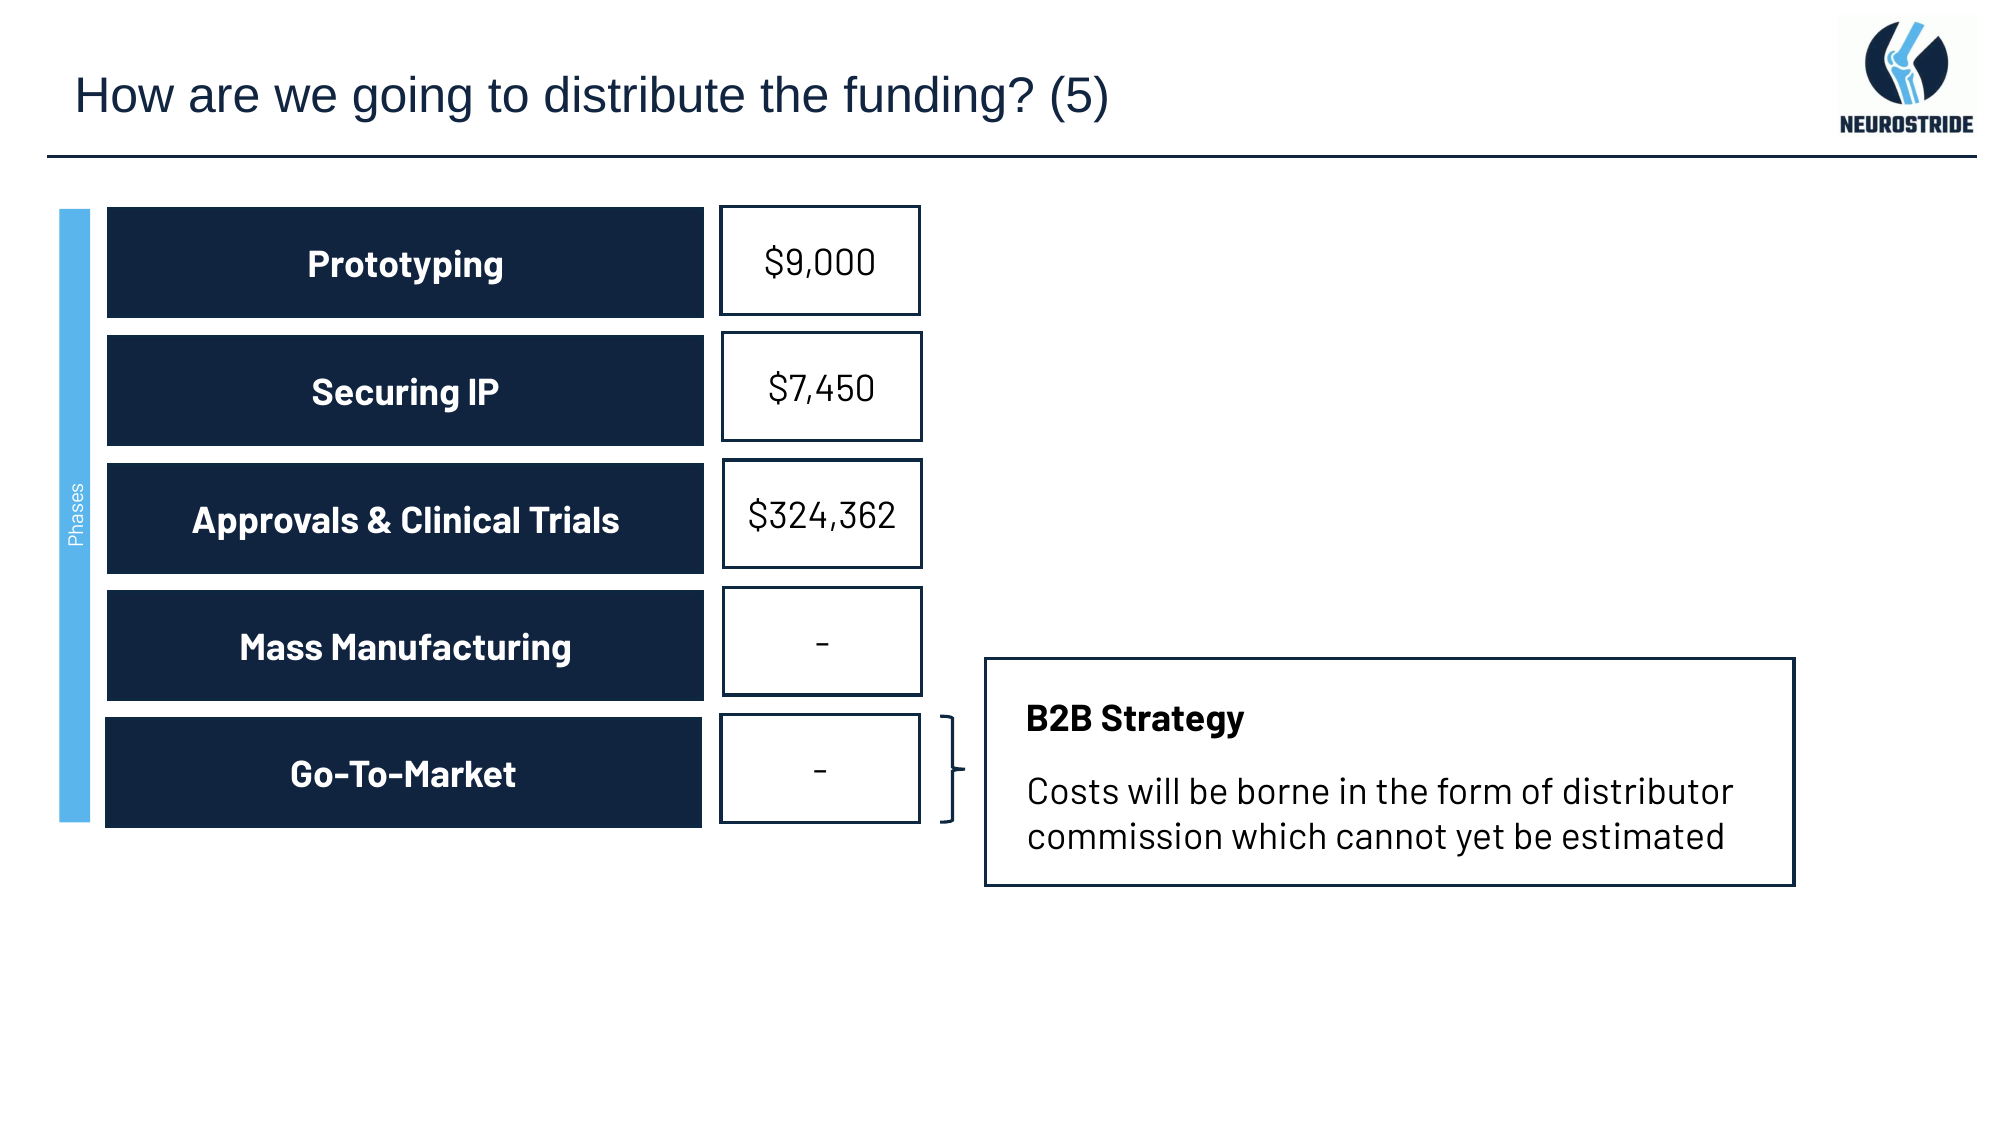

How are we going to distribute the funding? (5)
$9,000
Prototyping
$7,450
Securing IP
$324,362
Approvals & Clinical Trials
Phases
-
Mass Manufacturing

B2B Strategy
-

Go-To-Market
Costs will be borne in the form of distributor commission which cannot yet be estimated